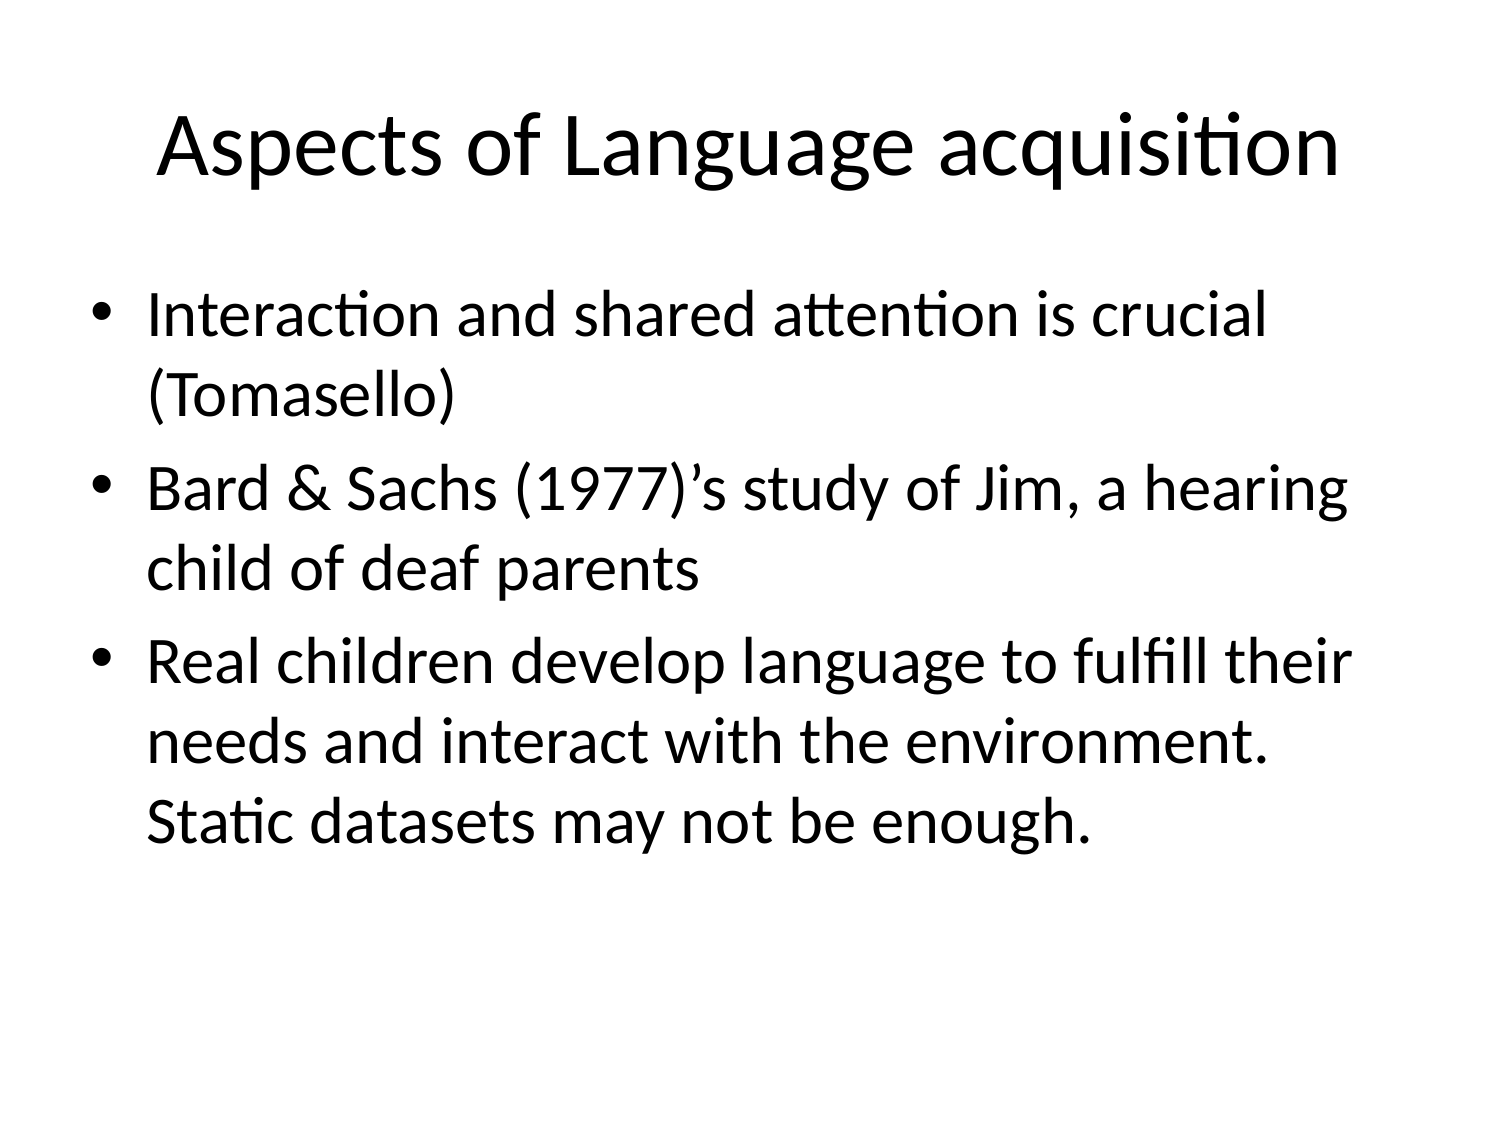

# Aspects of Language acquisition
Interaction and shared attention is crucial  (Tomasello)
Bard & Sachs (1977)’s study of Jim, a hearing child of deaf parents
Real children develop language to fulfill their needs and interact with the environment. Static datasets may not be enough.